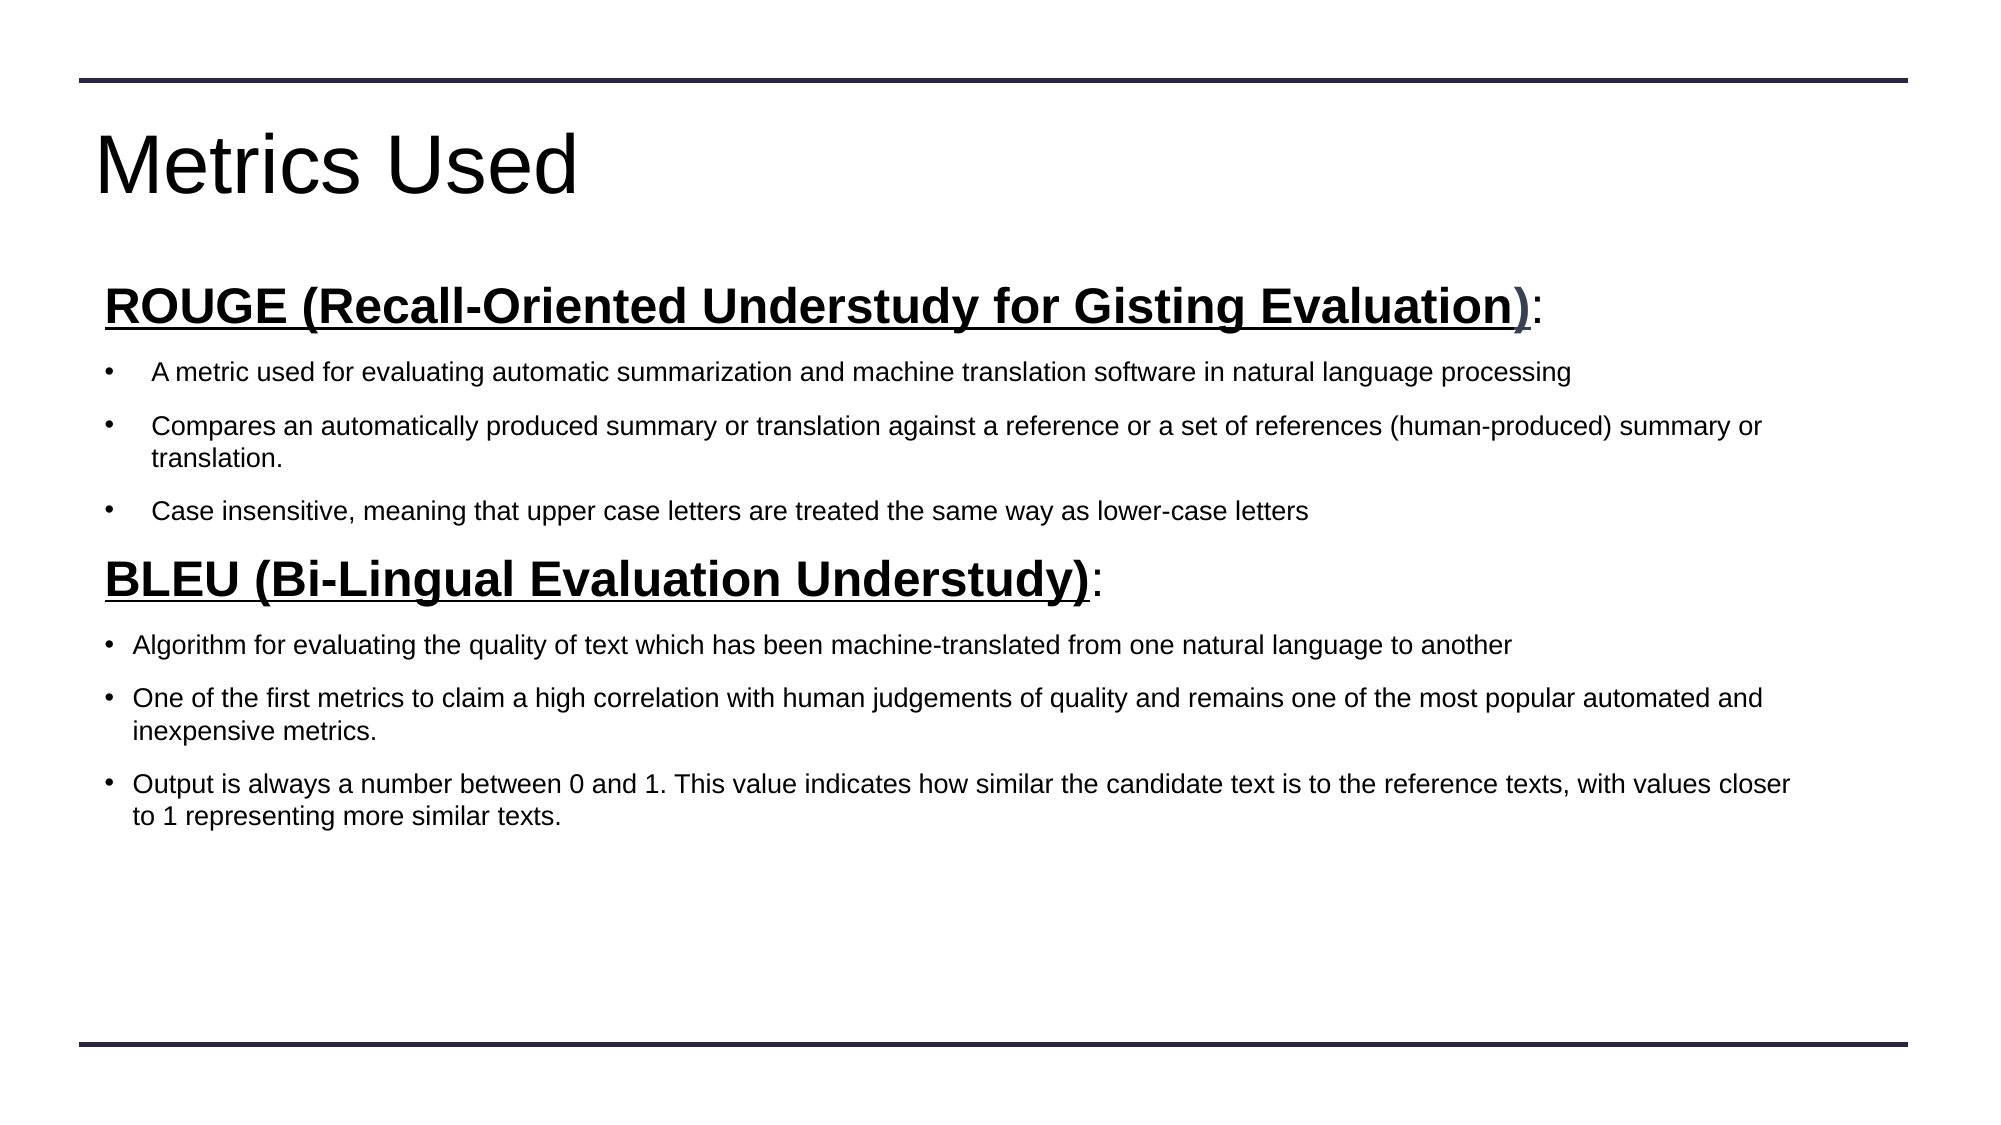

# Metrics Used
ROUGE (Recall-Oriented Understudy for Gisting Evaluation):
A metric used for evaluating automatic summarization and machine translation software in natural language processing
Compares an automatically produced summary or translation against a reference or a set of references (human-produced) summary or translation.
Case insensitive, meaning that upper case letters are treated the same way as lower-case letters
BLEU (Bi-Lingual Evaluation Understudy):
Algorithm for evaluating the quality of text which has been machine-translated from one natural language to another
One of the first metrics to claim a high correlation with human judgements of quality and remains one of the most popular automated and inexpensive metrics.
Output is always a number between 0 and 1. This value indicates how similar the candidate text is to the reference texts, with values closer to 1 representing more similar texts.